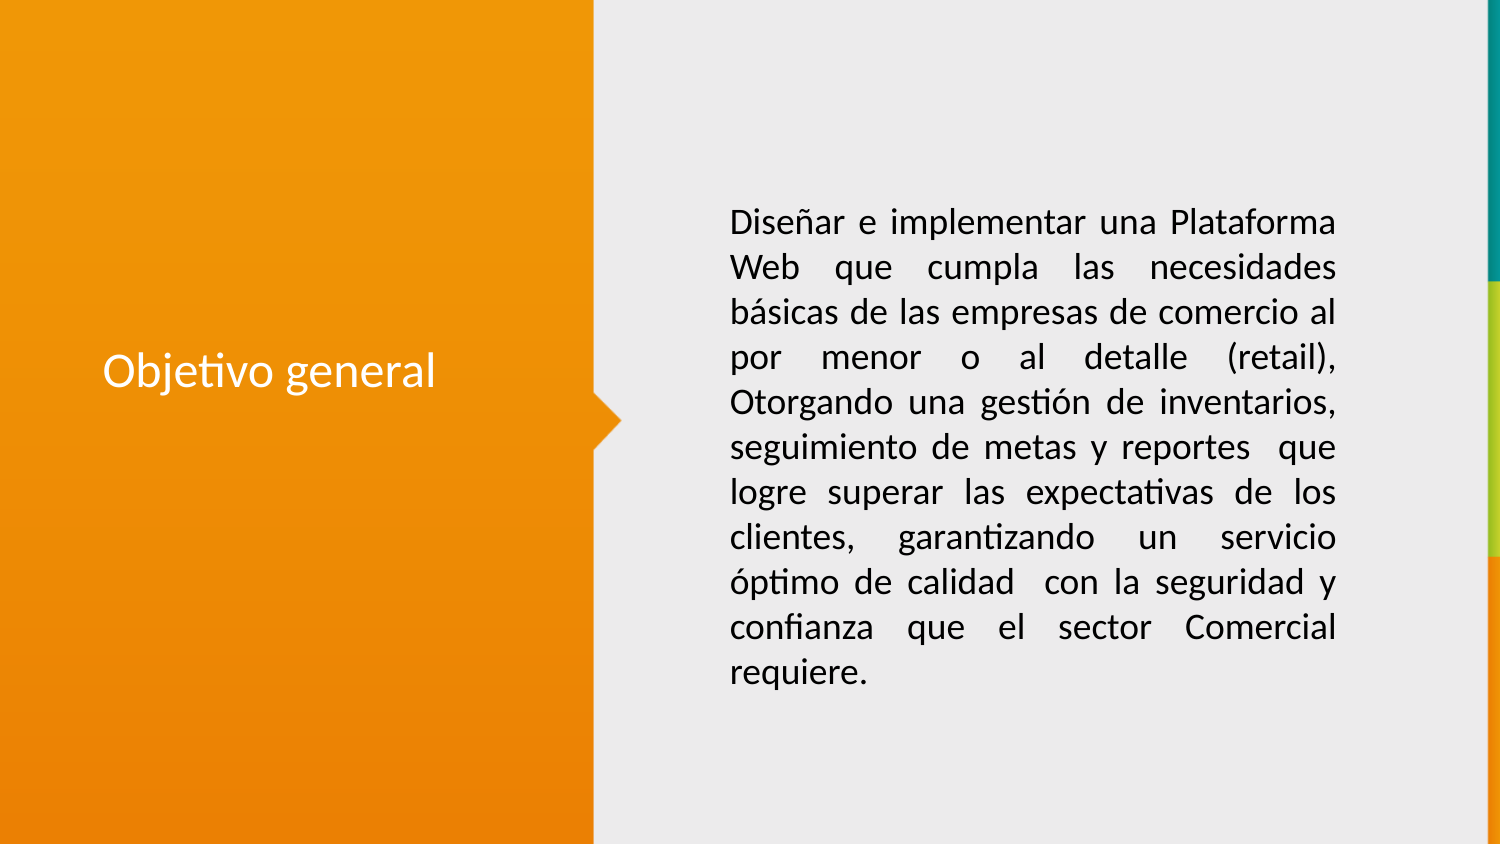

Diseñar e implementar una Plataforma Web que cumpla las necesidades básicas de las empresas de comercio al por menor o al detalle (retail), Otorgando una gestión de inventarios, seguimiento de metas y reportes  que logre superar las expectativas de los clientes, garantizando un servicio óptimo de calidad  con la seguridad y confianza que el sector Comercial requiere.

Objetivo general